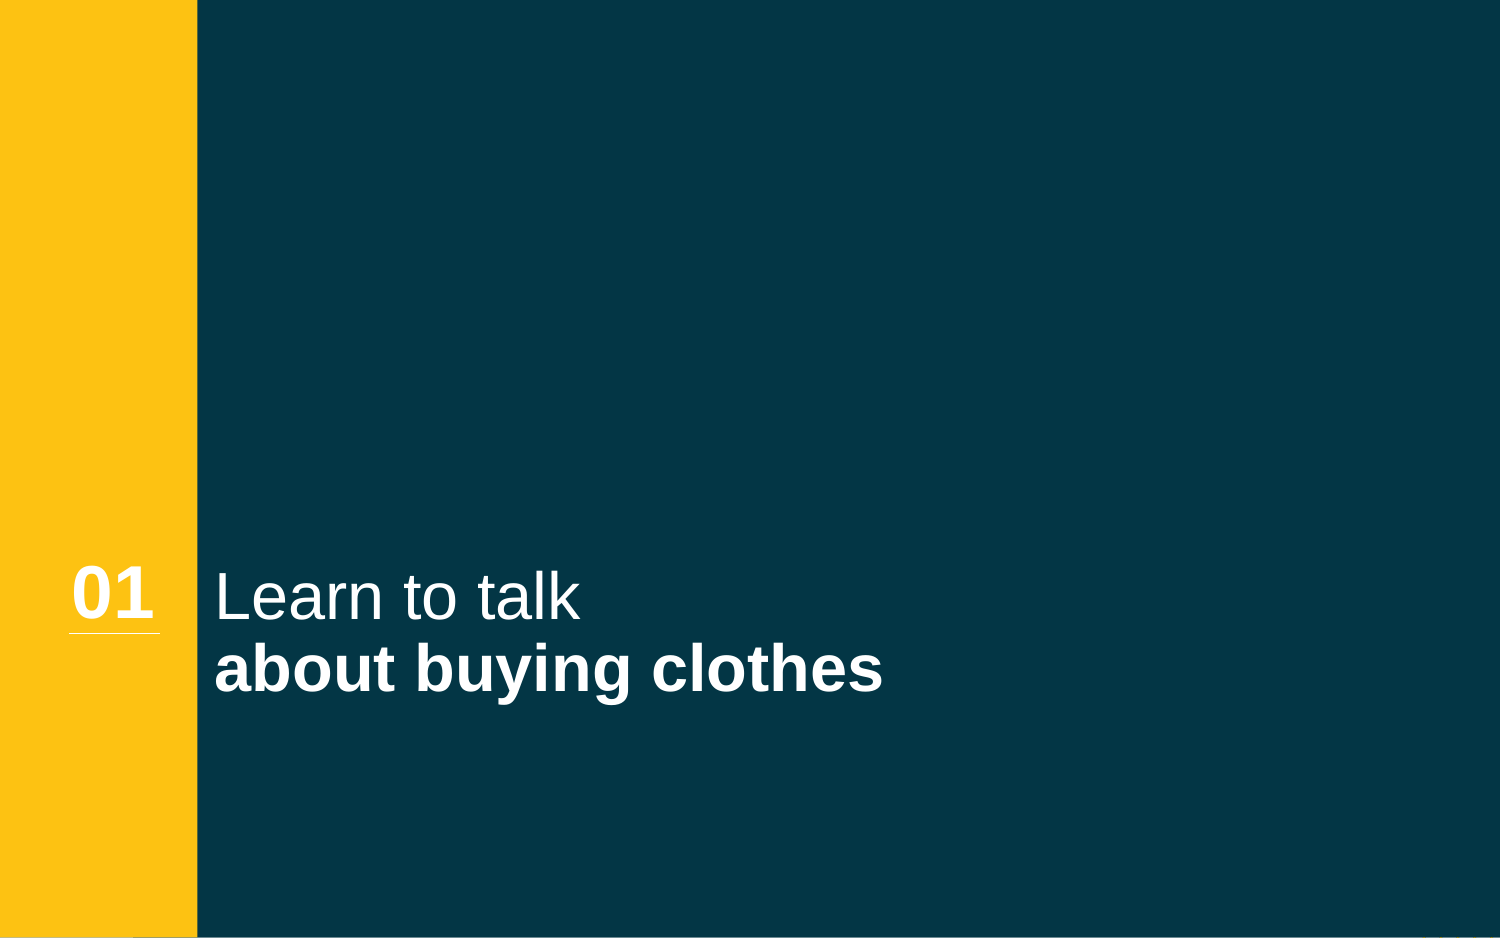

01
01
Learn to talk
about buying clothes